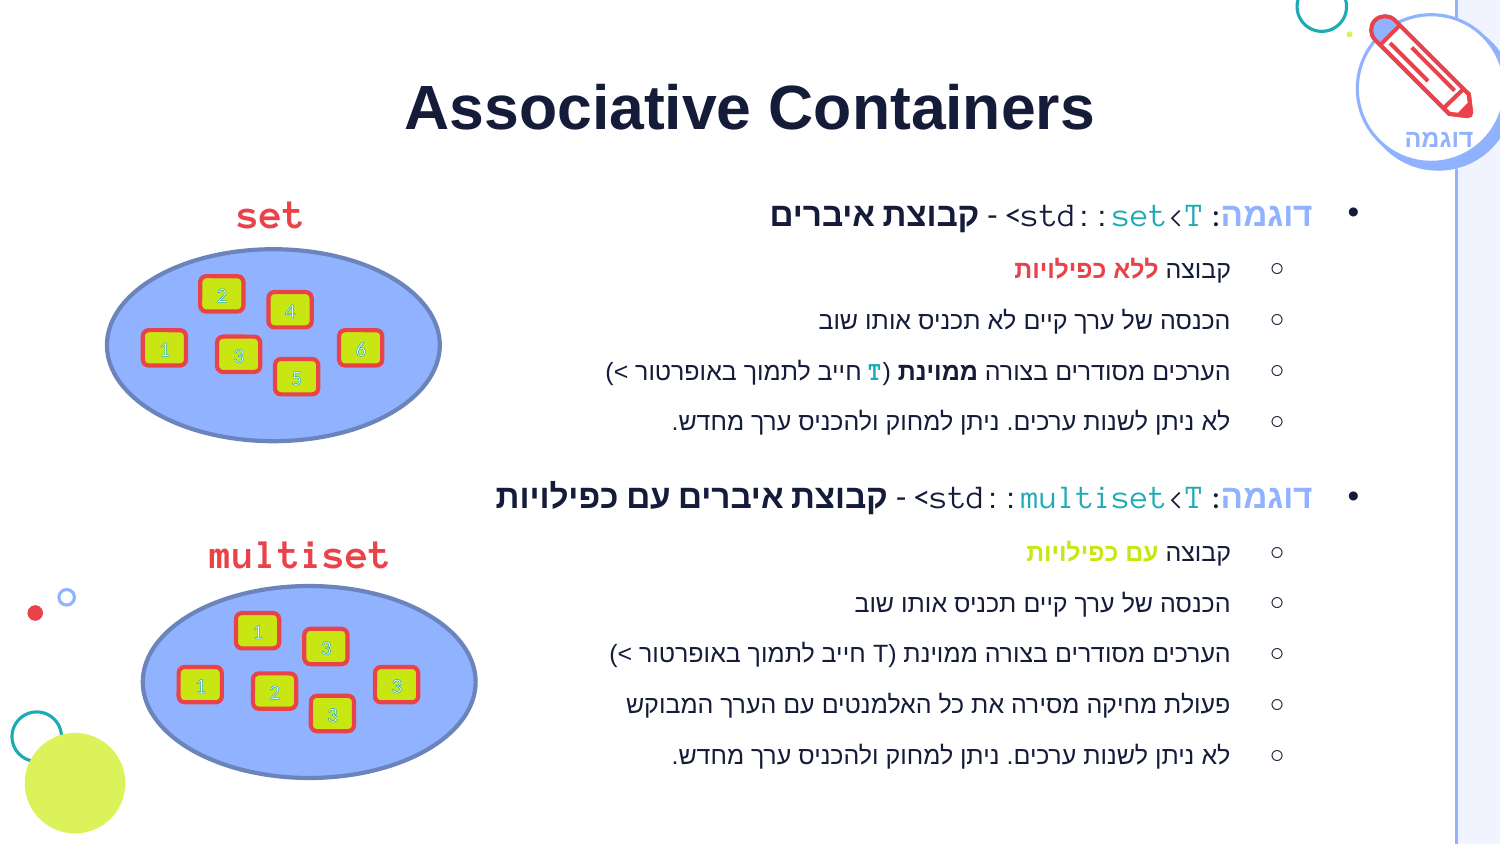

# Associative Containers
דוגמה
set

2
4
1
6
3
5
דוגמה: std::set<T> - קבוצת איברים
קבוצה ללא כפילויות
הכנסה של ערך קיים לא תכניס אותו שוב
הערכים מסודרים בצורה ממוינת (T חייב לתמוך באופרטור >)
לא ניתן לשנות ערכים. ניתן למחוק ולהכניס ערך מחדש.

דוגמה: std::multiset<T> - קבוצת איברים עם כפילויות
קבוצה עם כפילויות
הכנסה של ערך קיים תכניס אותו שוב
הערכים מסודרים בצורה ממוינת (T חייב לתמוך באופרטור >)
פעולת מחיקה מסירה את כל האלמנטים עם הערך המבוקש
לא ניתן לשנות ערכים. ניתן למחוק ולהכניס ערך מחדש.
multiset

1
3
1
3
2
3